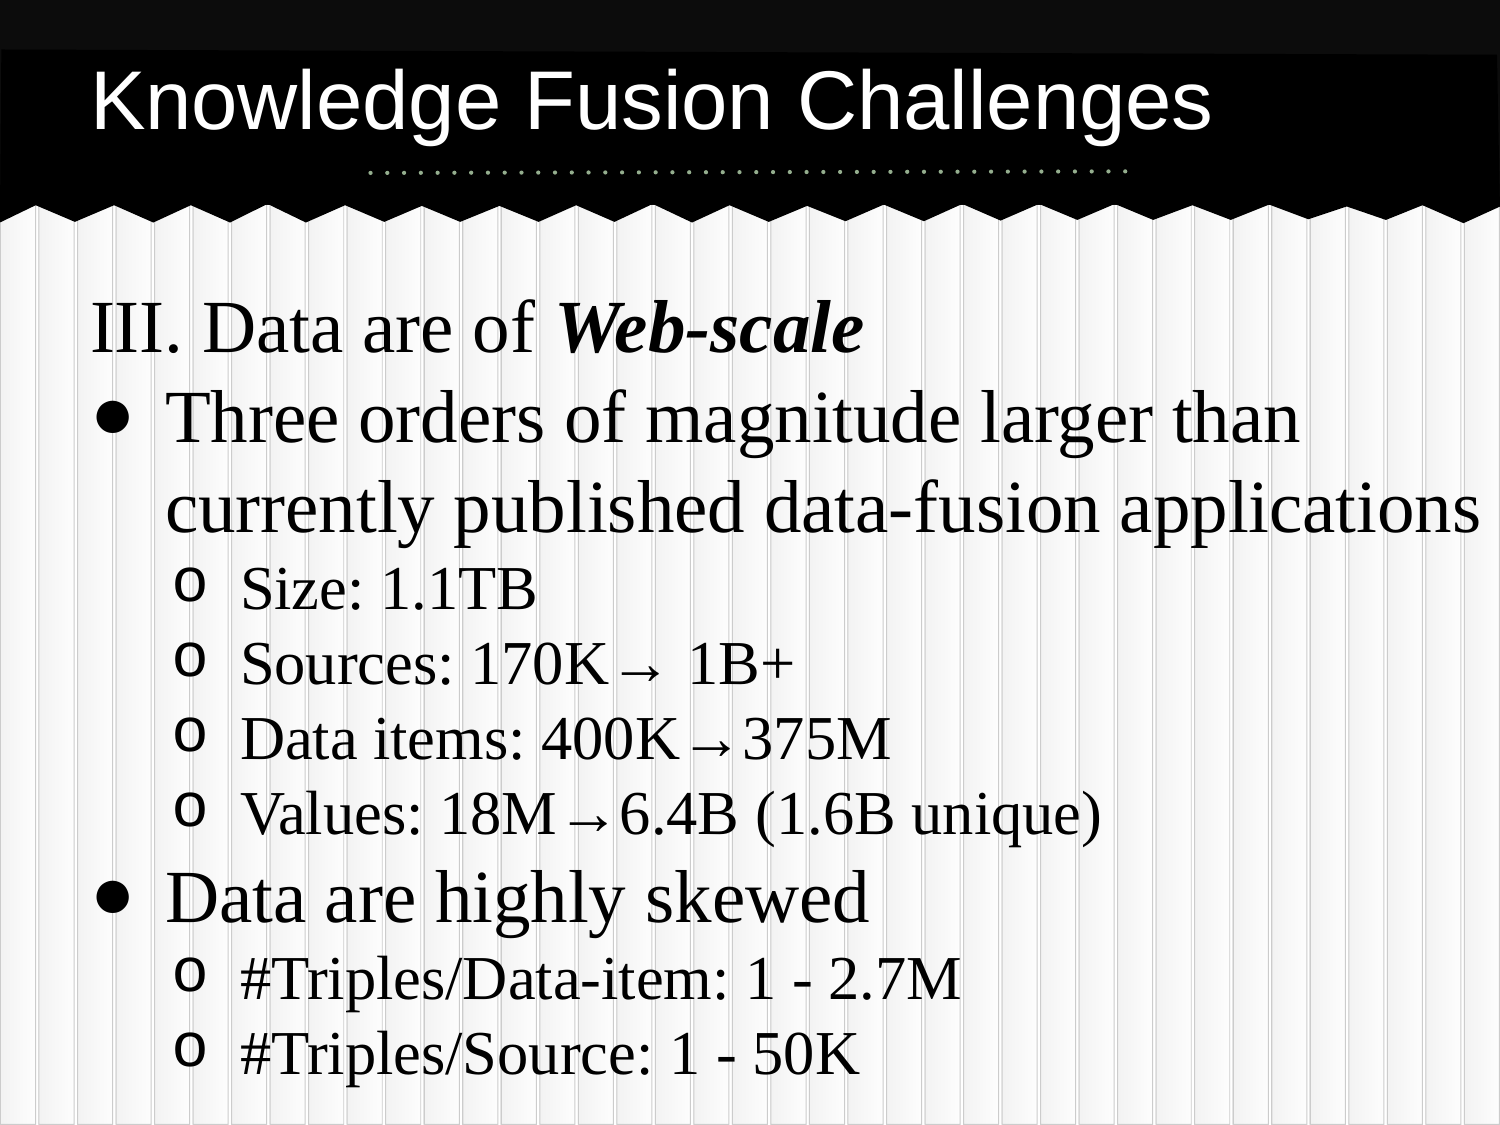

# Knowledge Fusion Challenges
III. Data are of Web-scale
Three orders of magnitude larger than currently published data-fusion applications
Size: 1.1TB
Sources: 170K→ 1B+
Data items: 400K→375M
Values: 18M→6.4B (1.6B unique)
Data are highly skewed
#Triples/Data-item: 1 - 2.7M
#Triples/Source: 1 - 50K